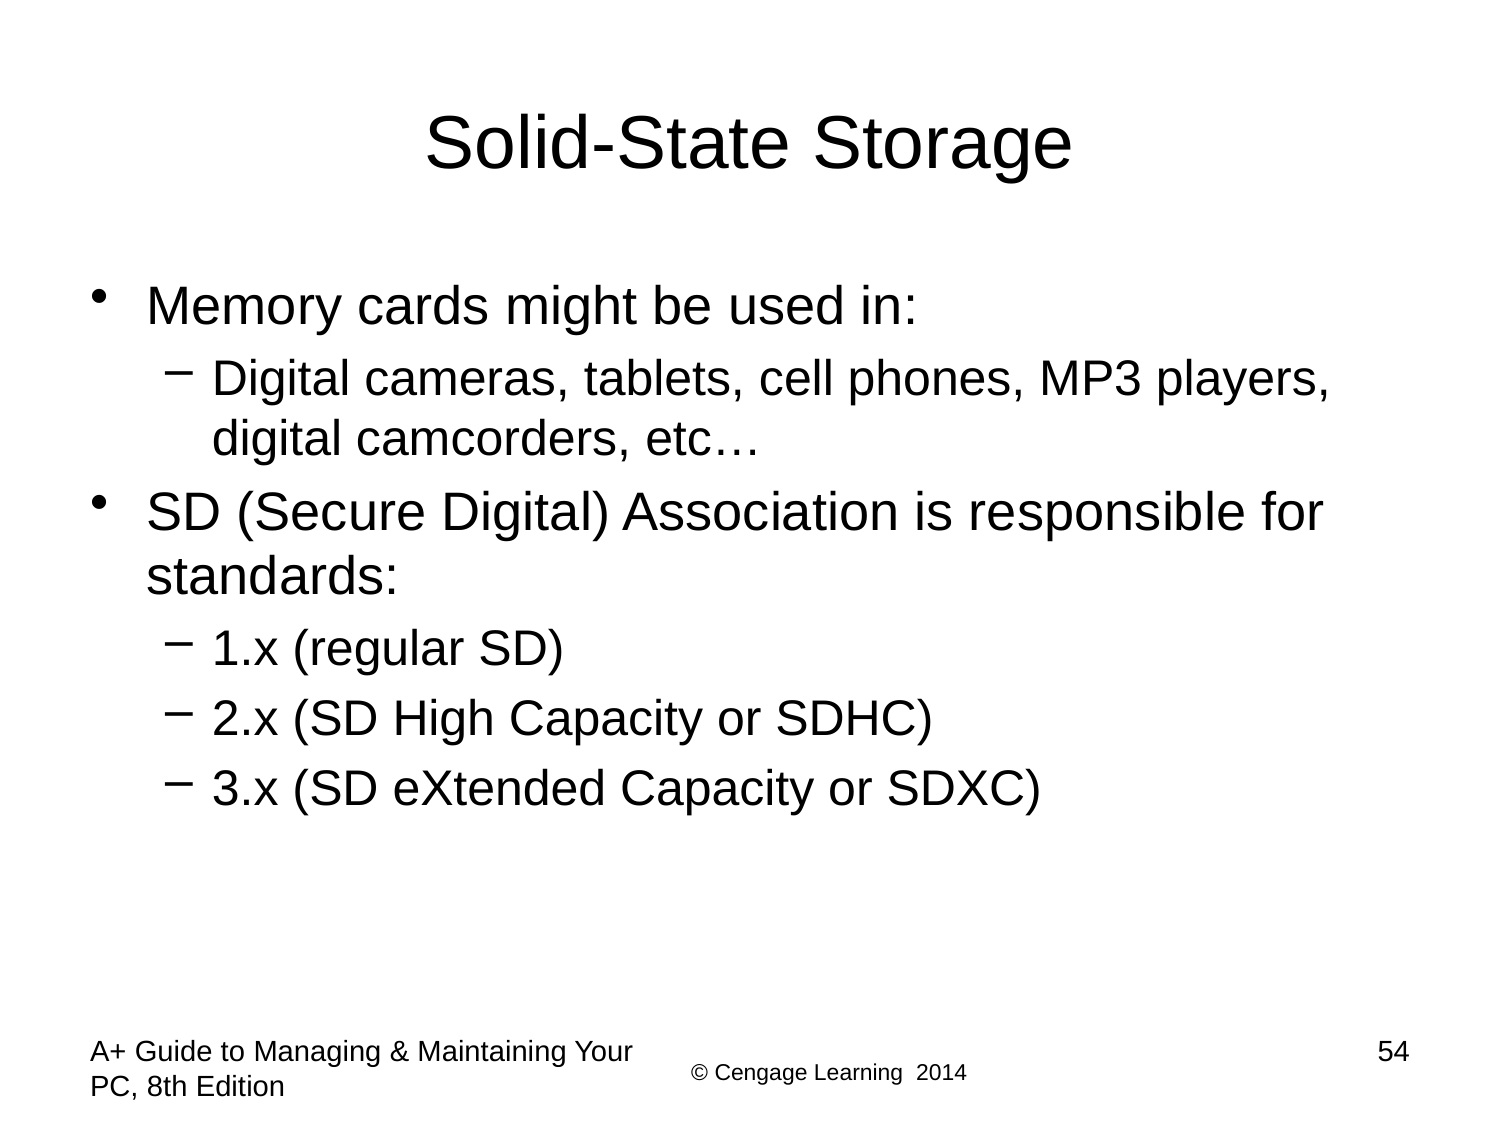

# Solid-State Storage
Memory cards might be used in:
Digital cameras, tablets, cell phones, MP3 players, digital camcorders, etc…
SD (Secure Digital) Association is responsible for standards:
1.x (regular SD)
2.x (SD High Capacity or SDHC)
3.x (SD eXtended Capacity or SDXC)
A+ Guide to Managing & Maintaining Your PC, 8th Edition
54